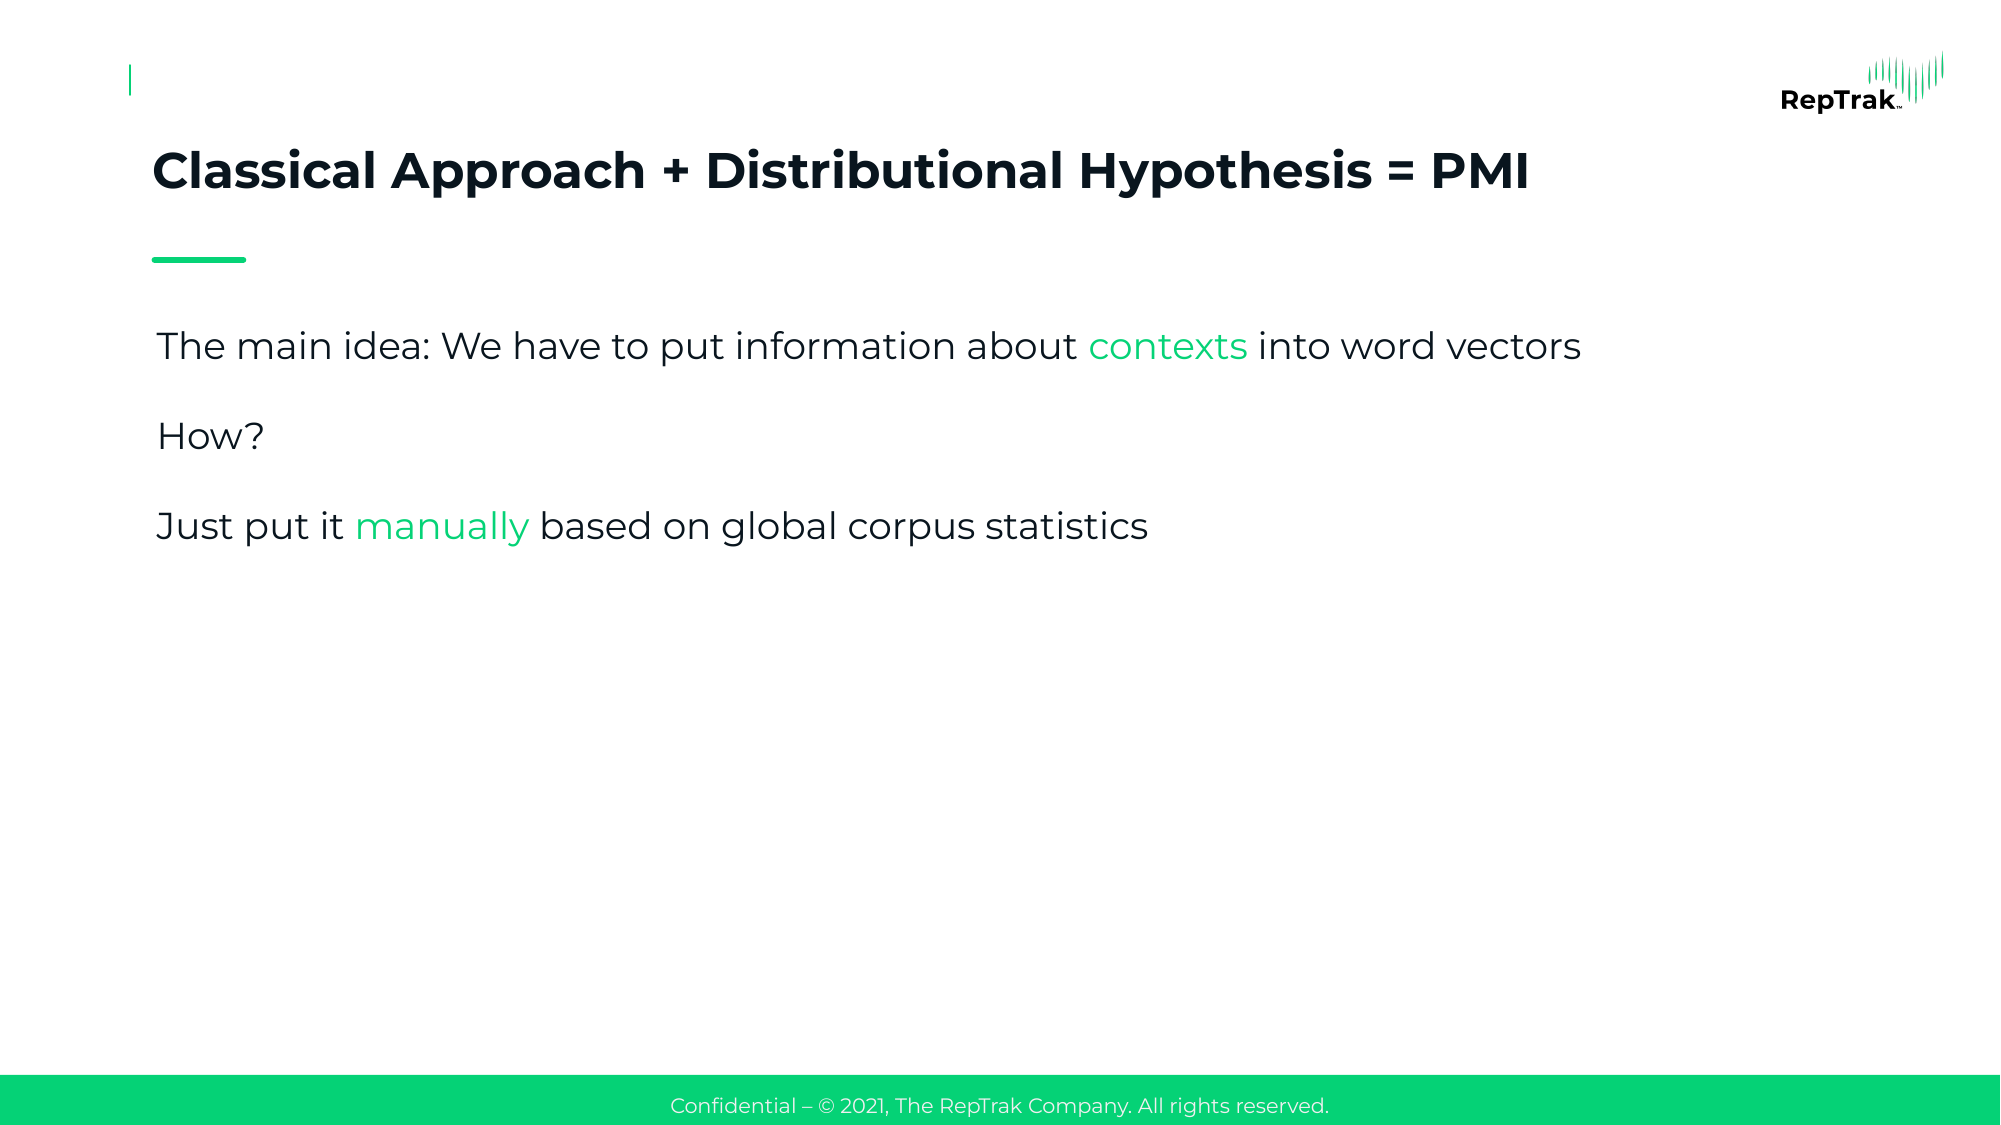

# Classical Approach + Distributional Hypothesis = PMI
The main idea: We have to put information about contexts into word vectors

How?

Just put it manually based on global corpus statistics

Confidential – © 2021, The RepTrak Company. All rights reserved.